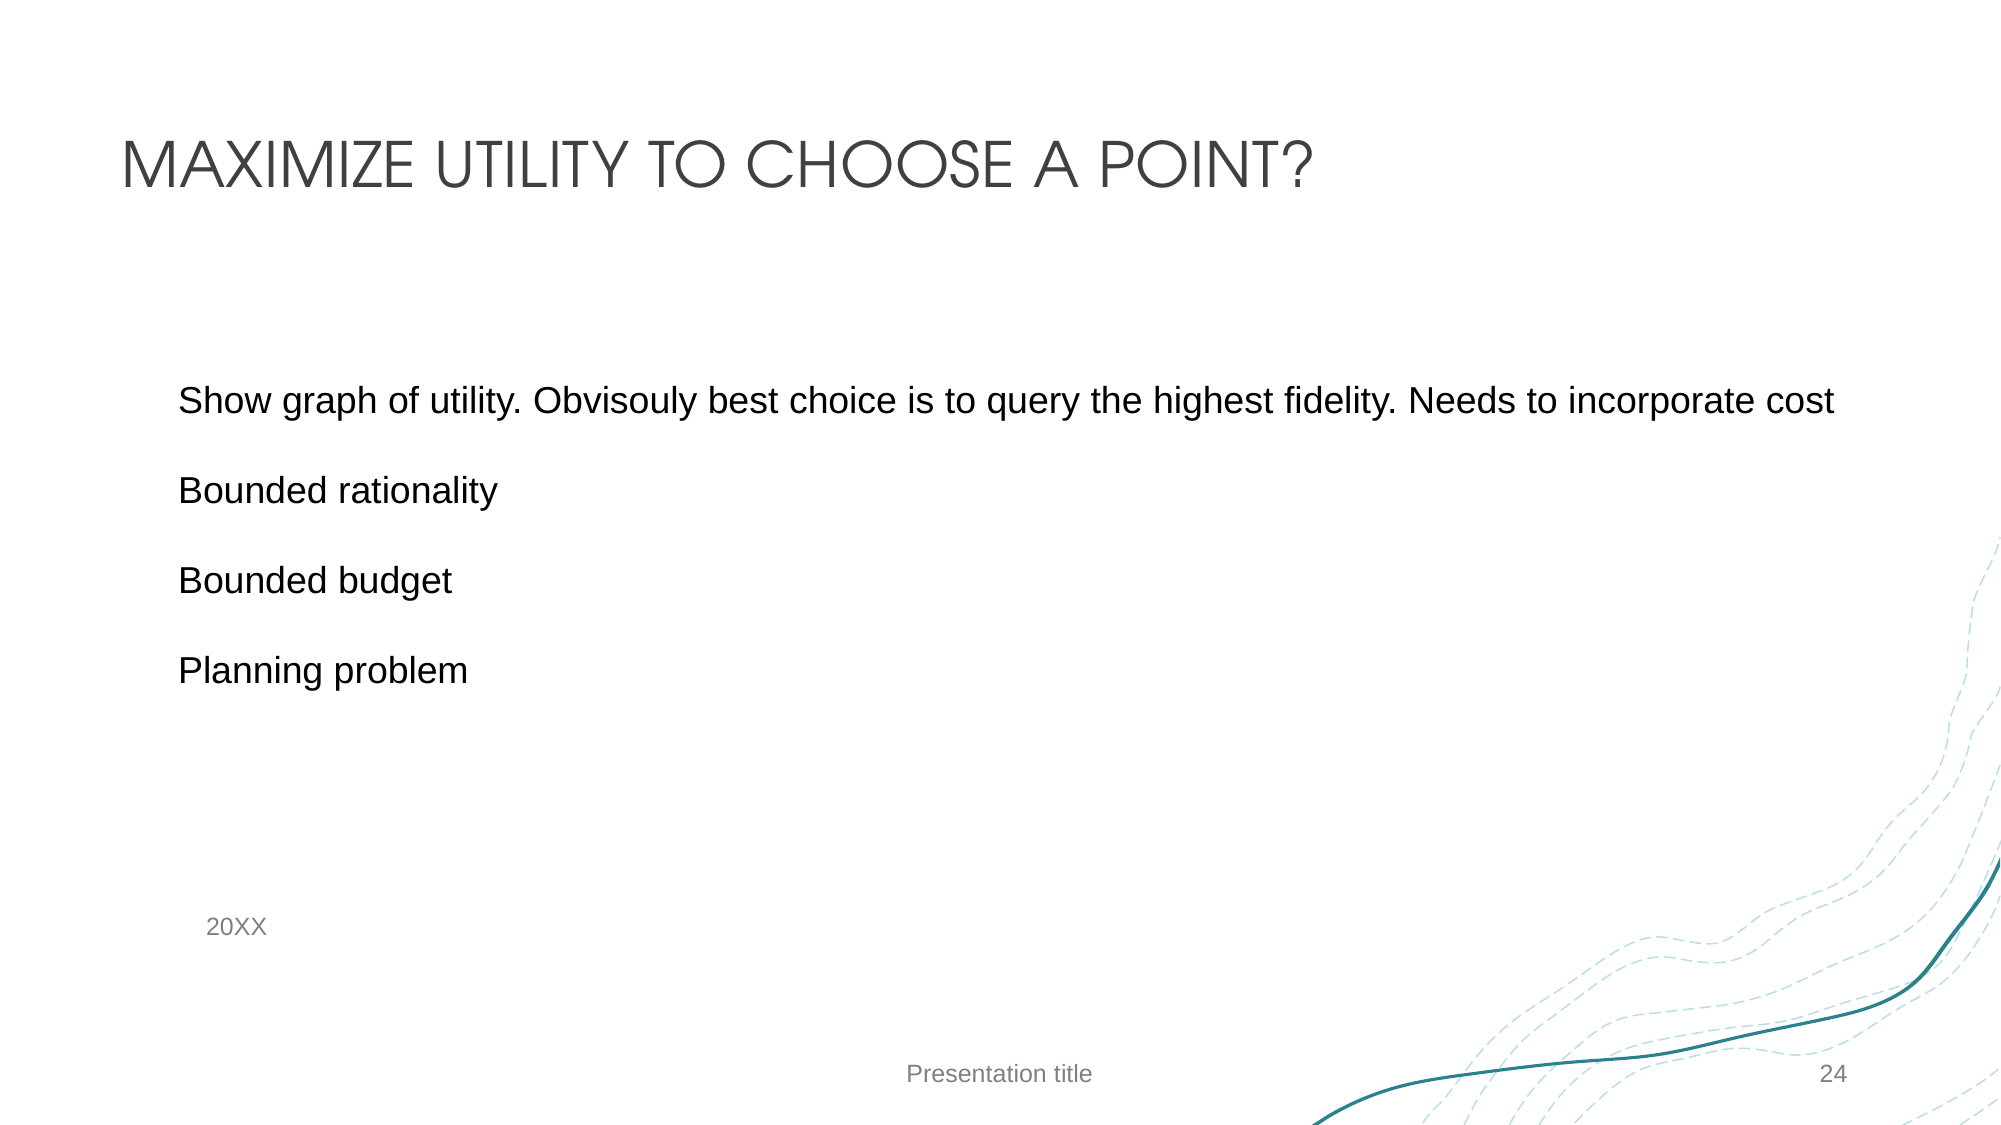

# Maximize utility to choose a point?
Show graph of utility. Obvisouly best choice is to query the highest fidelity. Needs to incorporate cost

Bounded rationality

Bounded budget

Planning problem

20XX
Presentation title
24